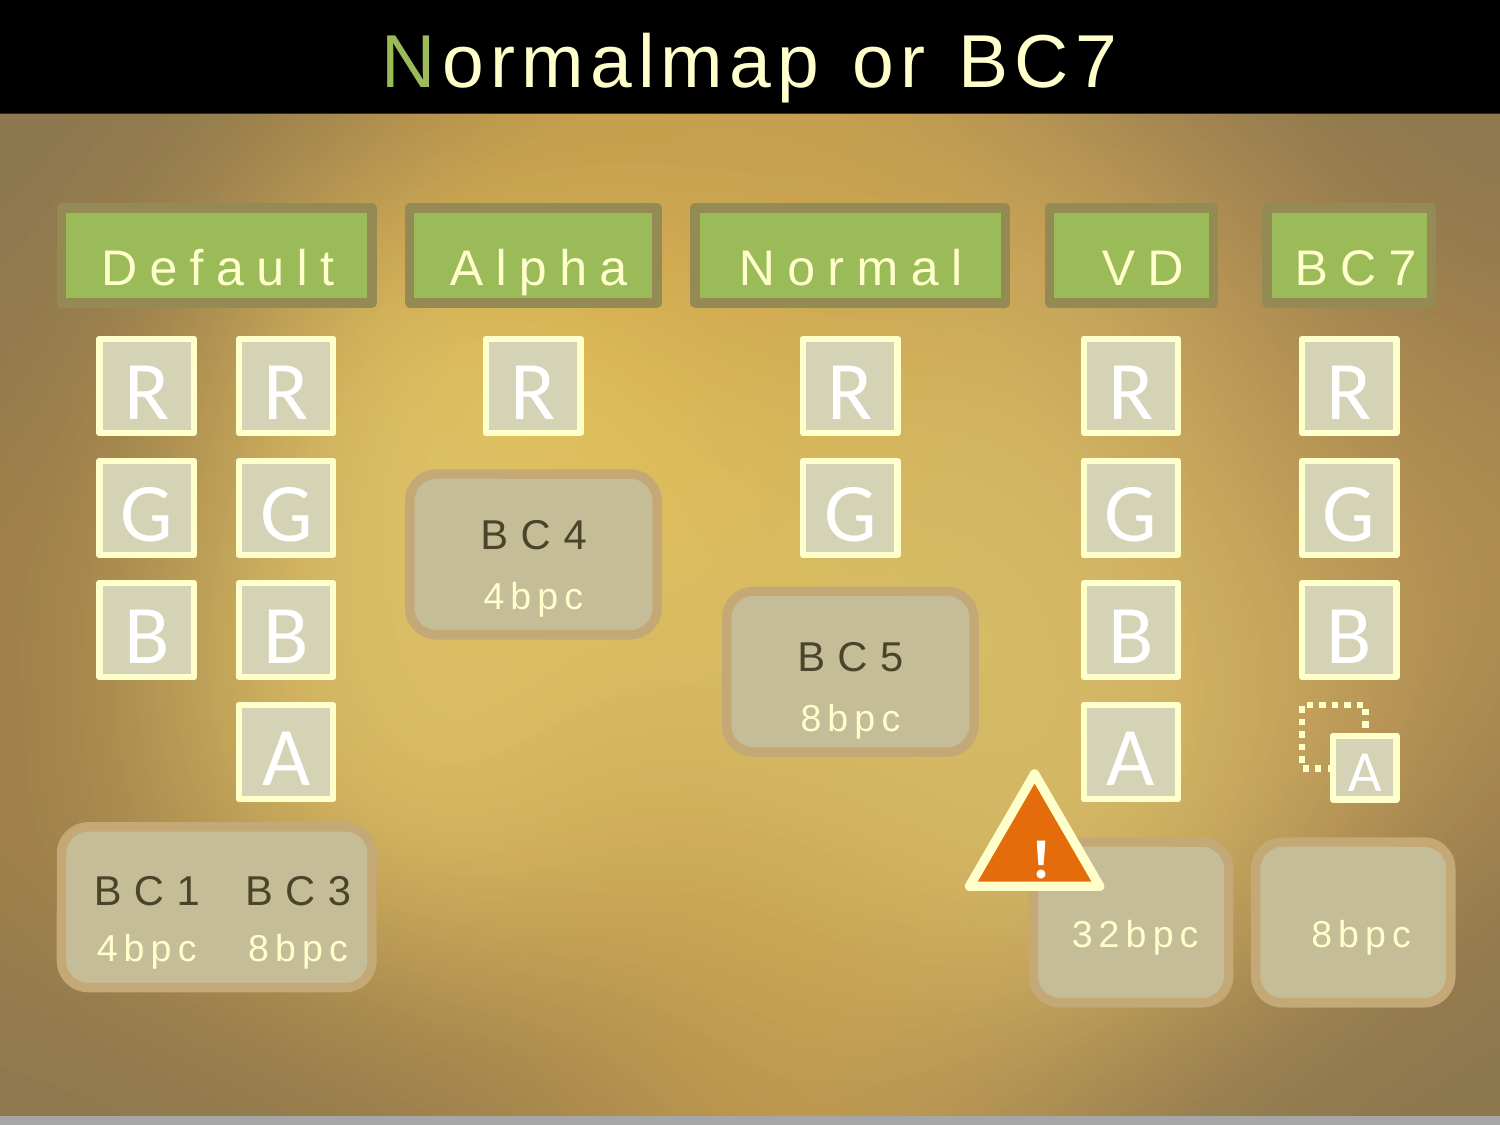

Normalmap or BC7
Default
Alpha
Normal
VD
BC7

R
R
R
R
R
R
G
G
G
G
G
BC4

4bpc
B
B
B
B
BC5

8bpc
A
A

A
！
BC1
BC3

32bpc
8bpc
4bpc
8bpc